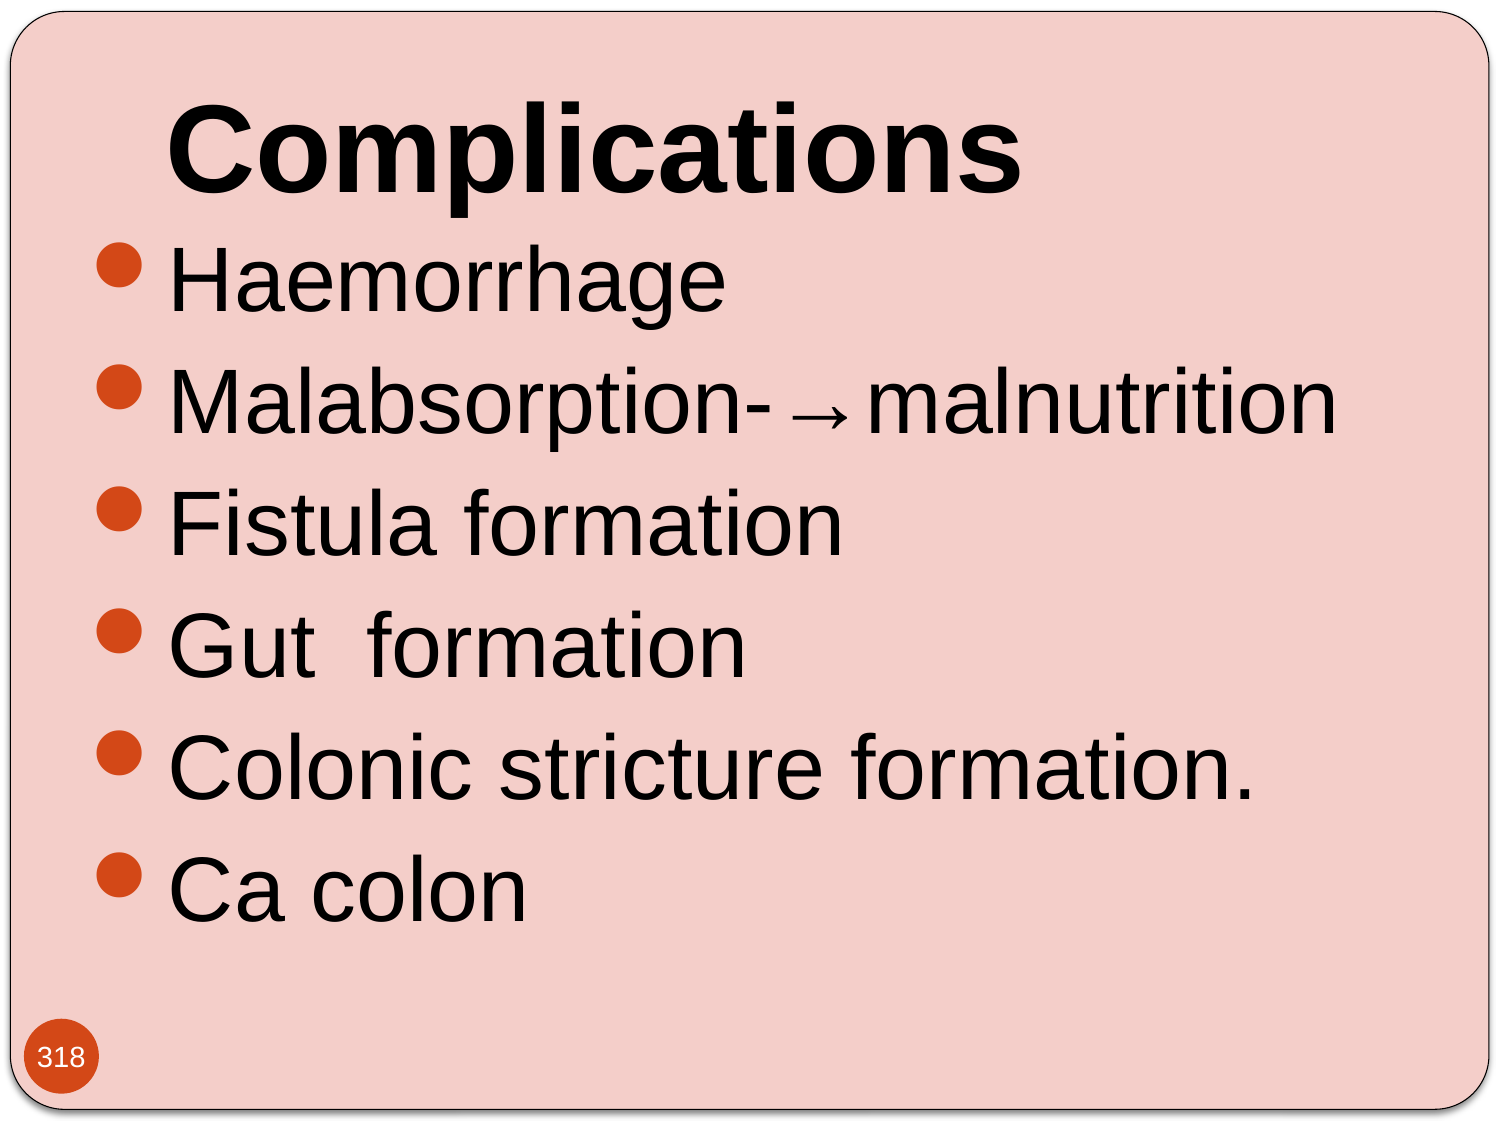

# Complications
Haemorrhage
Malabsorption-→malnutrition
Fistula formation
Gut  formation
Colonic stricture formation.
Ca colon

318